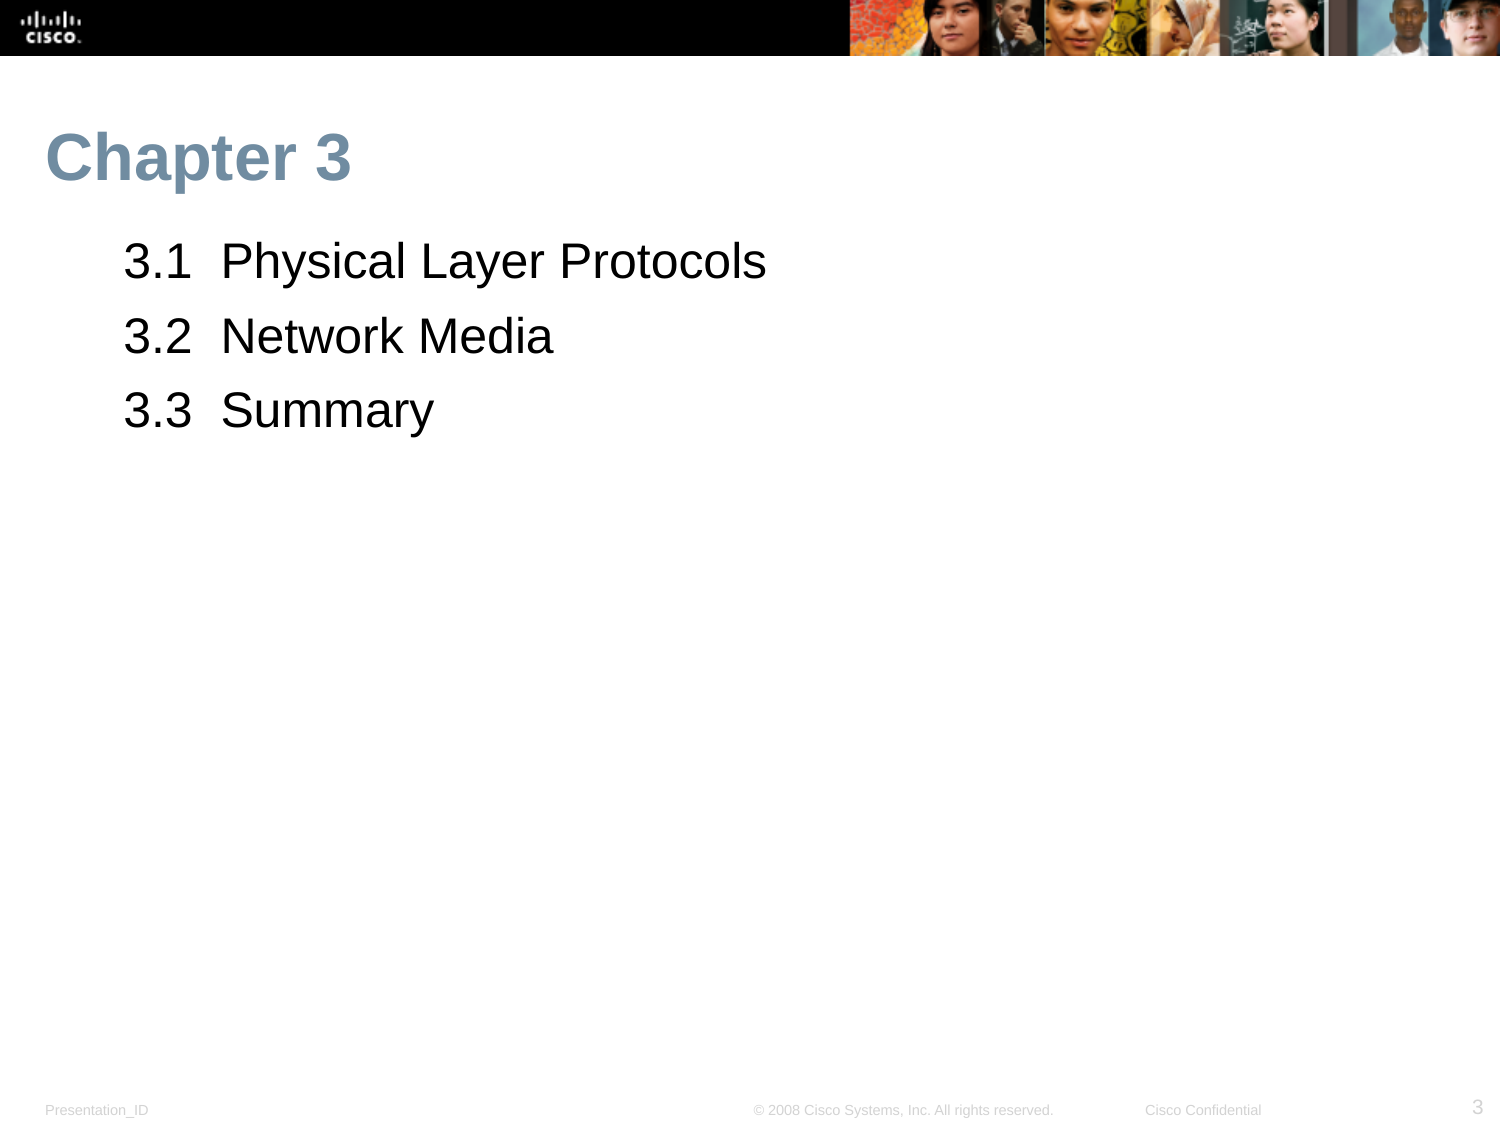

# Chapter 3
3.1  Physical Layer Protocols
3.2  Network Media
3.3  Summary